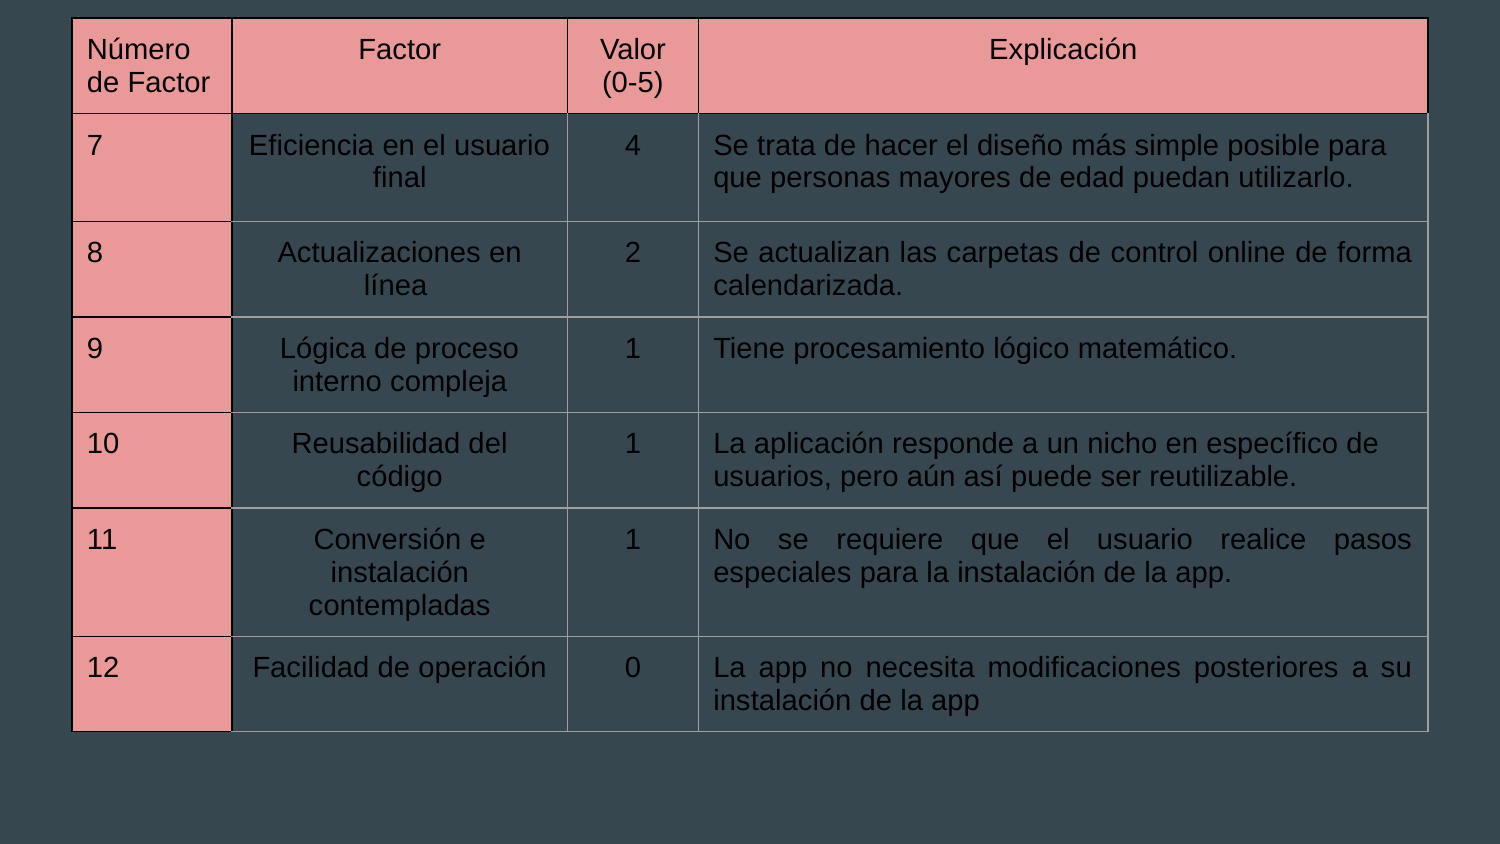

| Número de Factor | Factor | Valor (0-5) | Explicación |
| --- | --- | --- | --- |
| 7 | Eficiencia en el usuario final | 4 | Se trata de hacer el diseño más simple posible para que personas mayores de edad puedan utilizarlo. |
| 8 | Actualizaciones en línea | 2 | Se actualizan las carpetas de control online de forma calendarizada. |
| 9 | Lógica de proceso interno compleja | 1 | Tiene procesamiento lógico matemático. |
| 10 | Reusabilidad del código | 1 | La aplicación responde a un nicho en específico de usuarios, pero aún así puede ser reutilizable. |
| 11 | Conversión e instalación contempladas | 1 | No se requiere que el usuario realice pasos especiales para la instalación de la app. |
| 12 | Facilidad de operación | 0 | La app no necesita modificaciones posteriores a su instalación de la app |